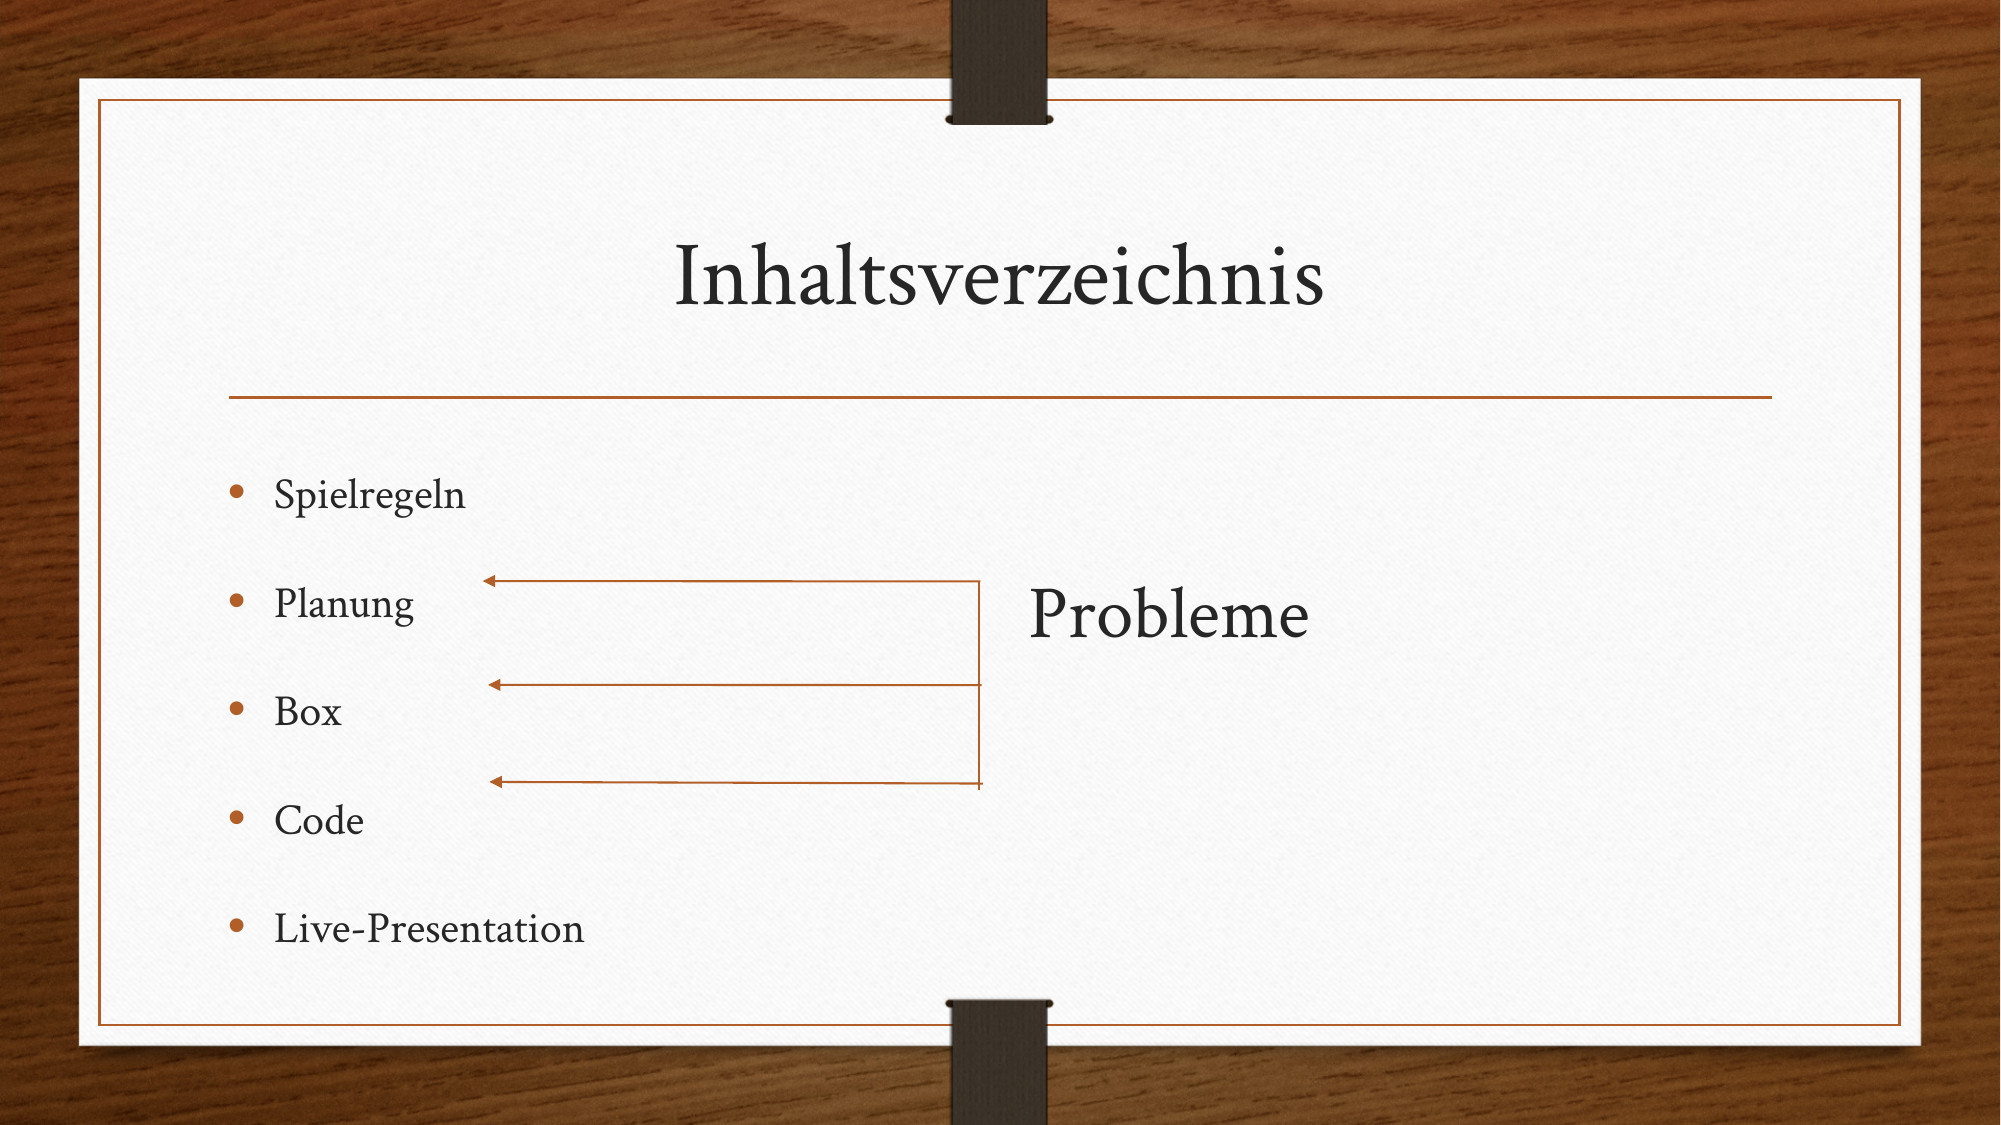

# Inhaltsverzeichnis
Spielregeln
Planung
Box
Code
Live-Presentation

Probleme